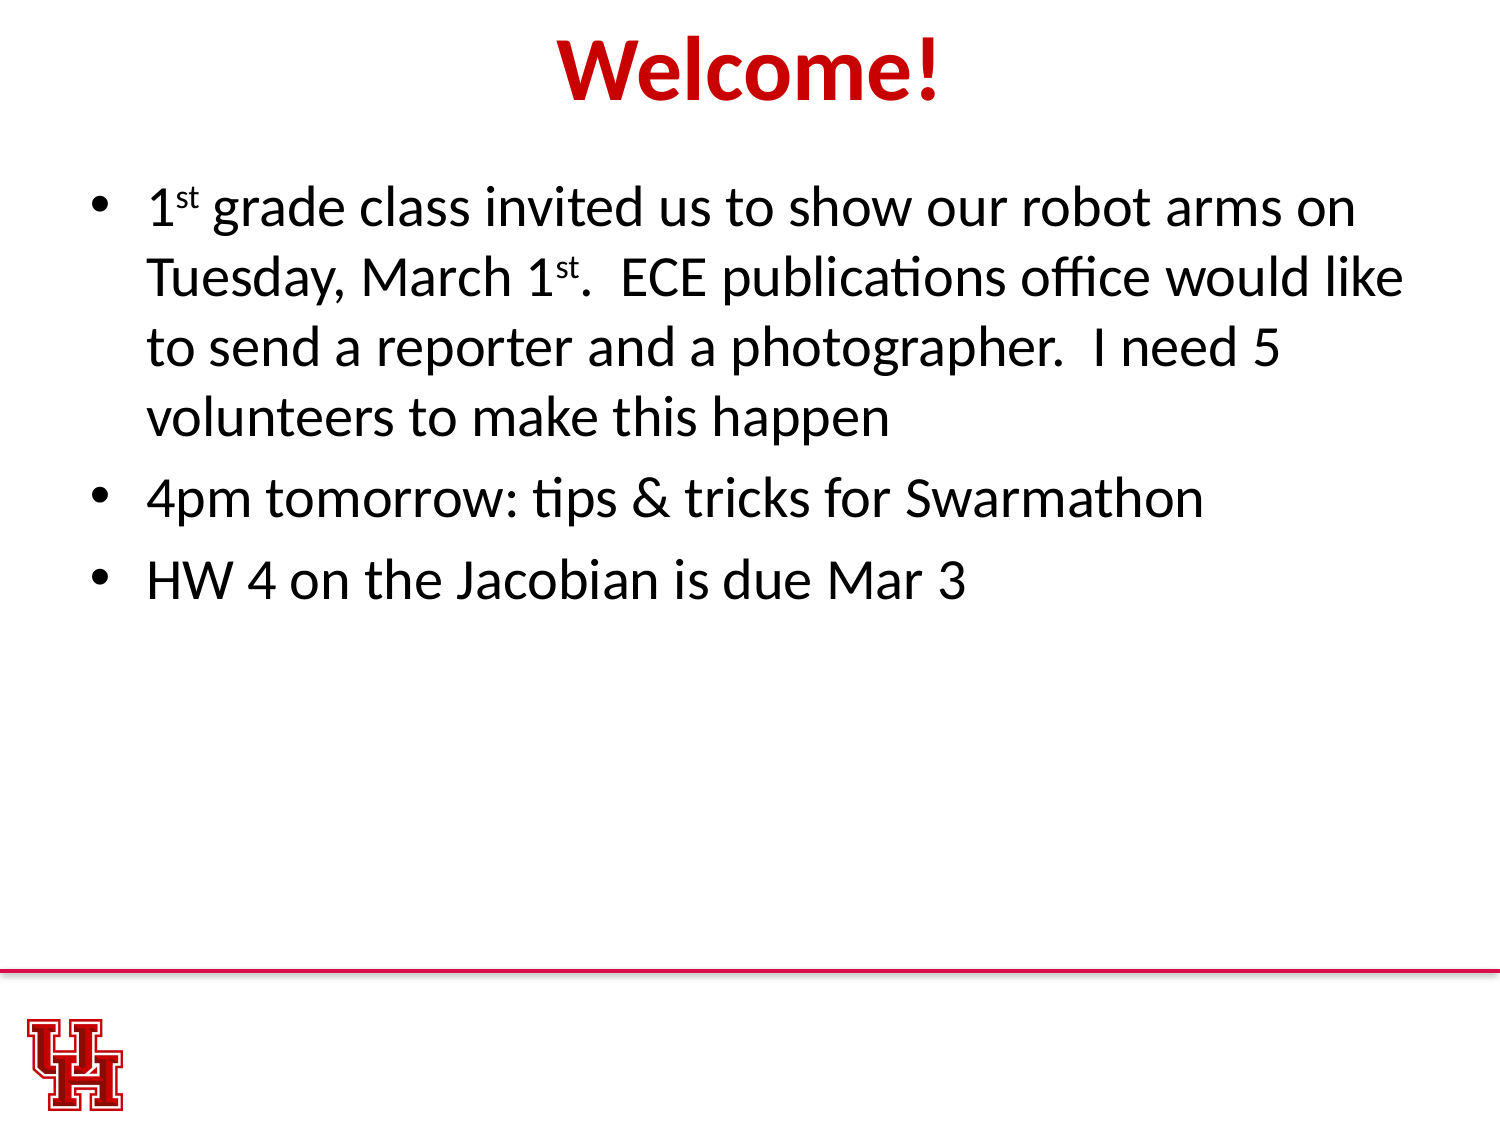

# Welcome!
1st grade class invited us to show our robot arms on Tuesday, March 1st.  ECE publications office would like to send a reporter and a photographer.  I need 5 volunteers to make this happen
4pm tomorrow: tips & tricks for Swarmathon
HW 4 on the Jacobian is due Mar 3